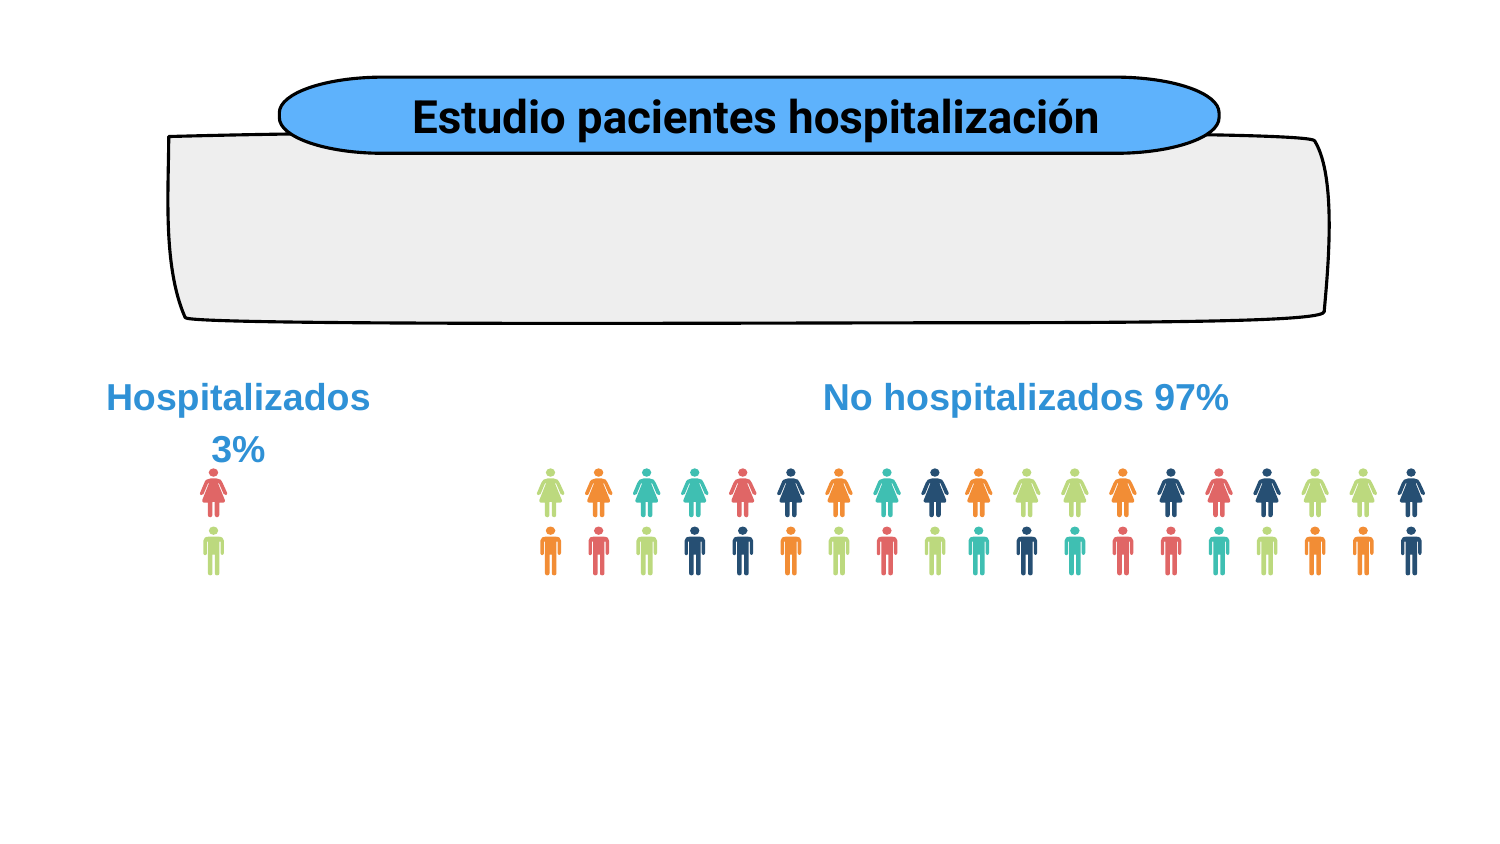

Estudio pacientes hospitalización

Hospitalizados 3%
No hospitalizados 97%